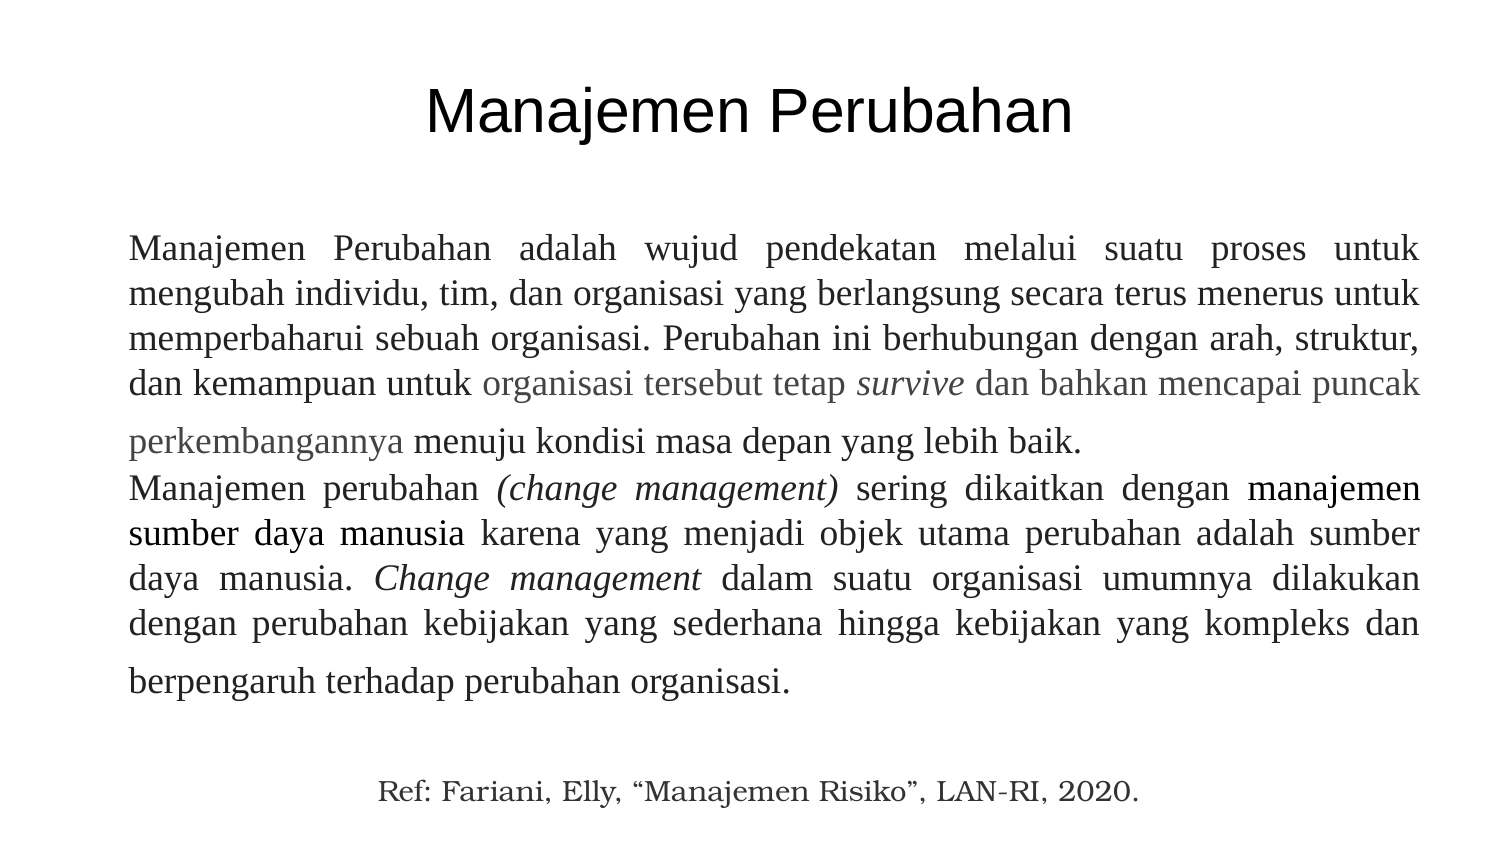

# Manajemen Perubahan
Manajemen Perubahan adalah wujud pendekatan melalui suatu proses untuk mengubah individu, tim, dan organisasi yang berlangsung secara terus menerus untuk memperbaharui sebuah organisasi. Perubahan ini berhubungan dengan arah, struktur, dan kemampuan untuk organisasi tersebut tetap survive dan bahkan mencapai puncak perkembangannya menuju kondisi masa depan yang lebih baik.
Manajemen perubahan (change management) sering dikaitkan dengan manajemen sumber daya manusia karena yang menjadi objek utama perubahan adalah sumber daya manusia. Change management dalam suatu organisasi umumnya dilakukan dengan perubahan kebijakan yang sederhana hingga kebijakan yang kompleks dan berpengaruh terhadap perubahan organisasi.
Ref: Fariani, Elly, “Manajemen Risiko”, LAN-RI, 2020.